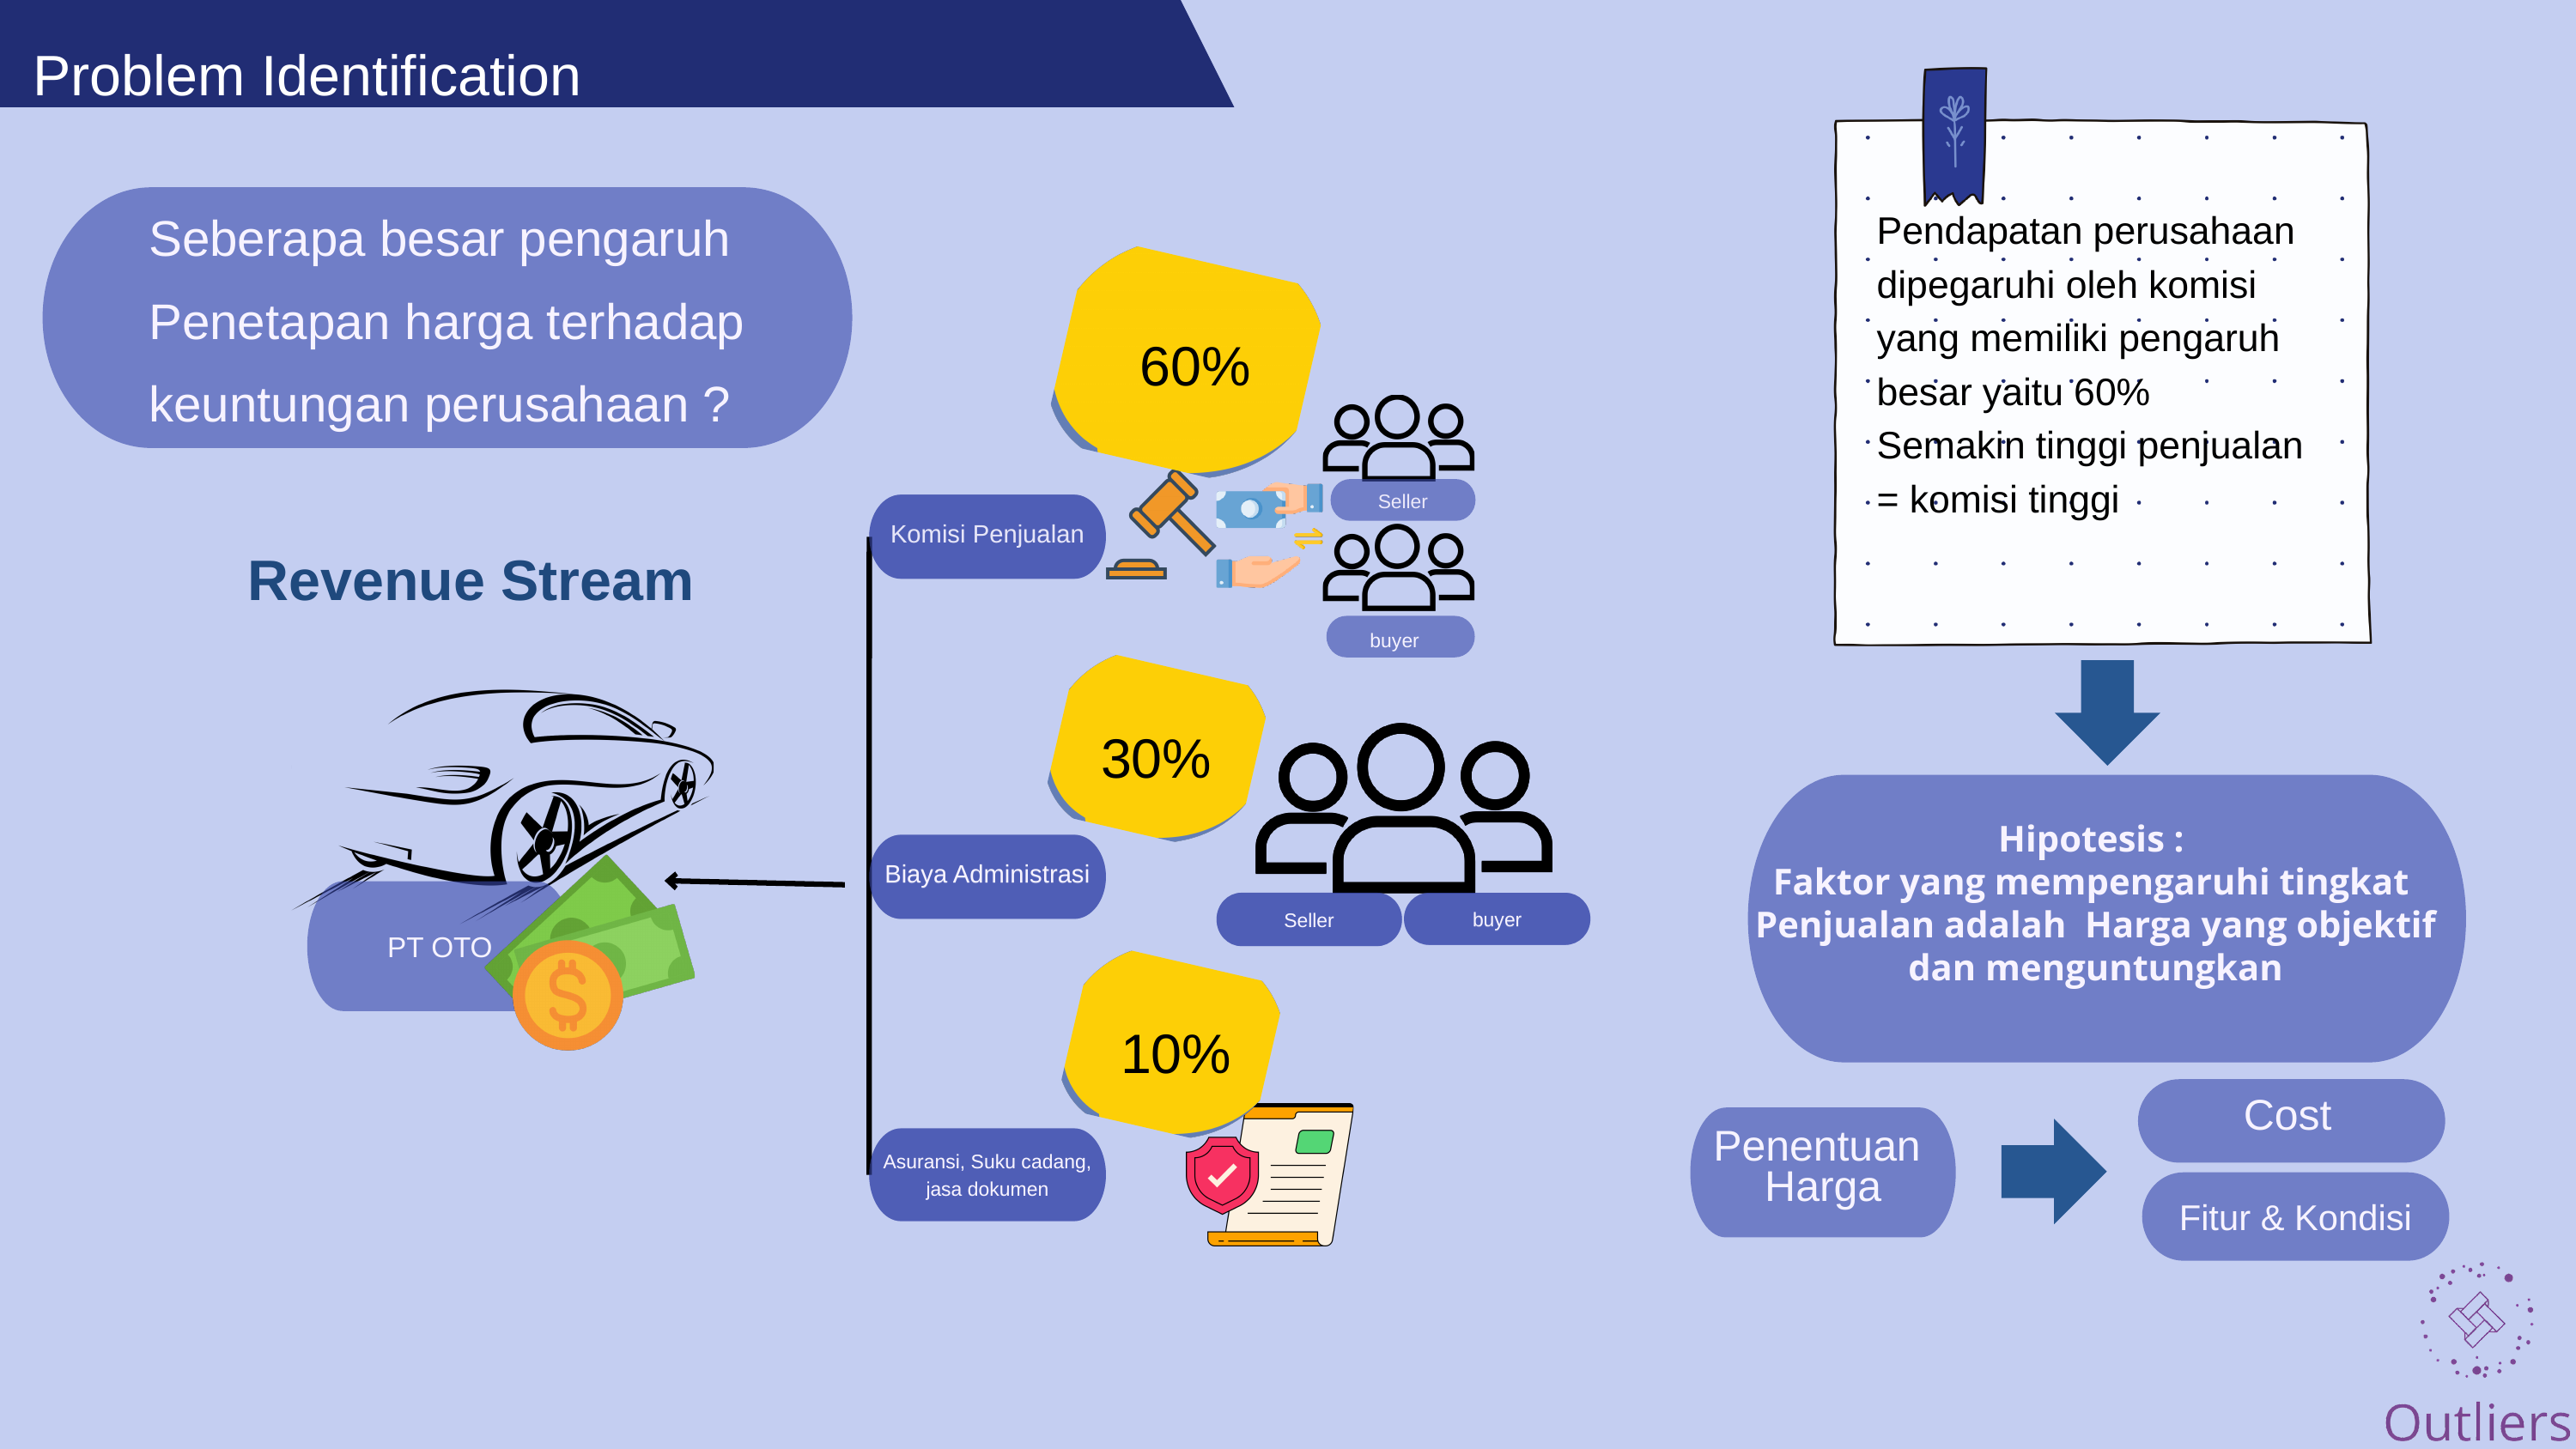

Problem Identification

Seberapa besar pengaruh
Penetapan harga terhadap keuntungan perusahaan ?
Pendapatan perusahaan dipegaruhi oleh komisi  yang memiliki pengaruh besar yaitu 60%
Semakin tinggi penjualan = komisi tinggi

60%

Seller

Komisi Penjualan

Komisi Penjualan

Revenue Stream

buyer

30%

Hipotesis :
Faktor yang mempengaruhi tingkat  Penjualan adalah  Harga yang objektif dan menguntungkan

Biaya Administrasi

Biaya Administrasi

PT OTO

Seller

buyer

Seller

buyer

10%

Cost

Penentuan
Harga

Asuransi, Suku cadang, jasa dokumen

Asuransi, Suku cadang, jasa dokumen
Fitur & Kondisi